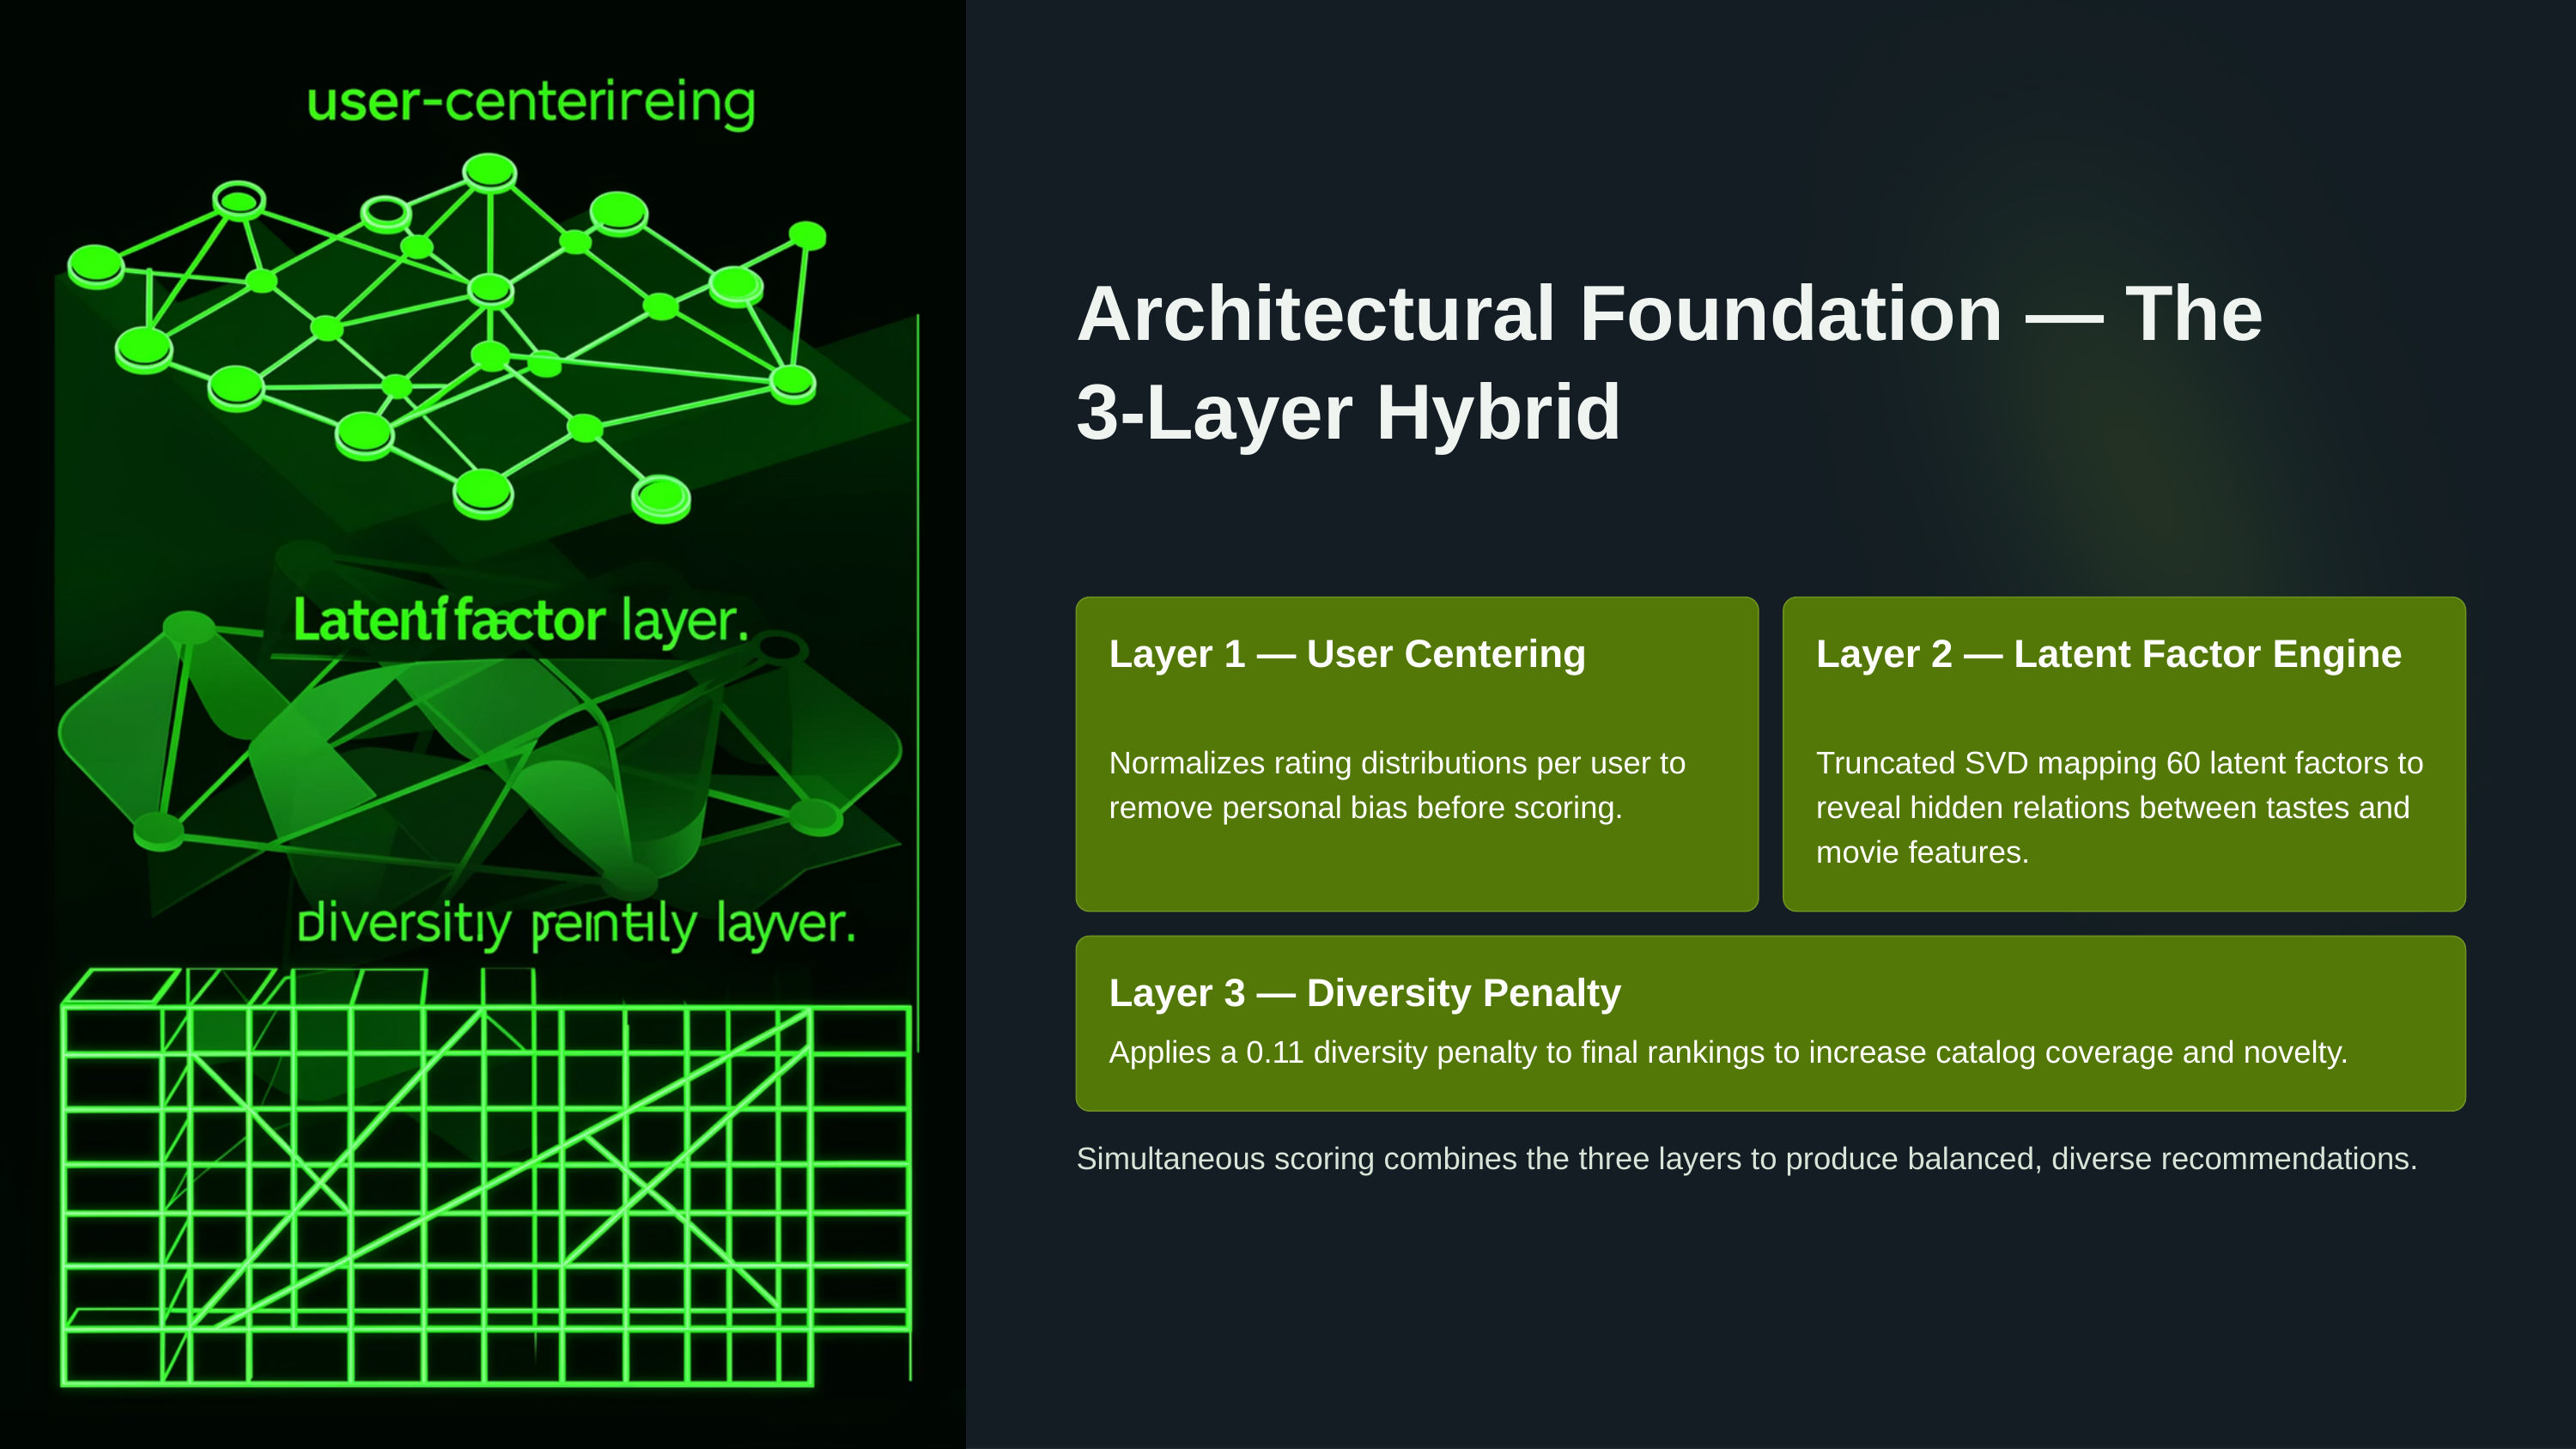

Architectural Foundation — The 3‑Layer Hybrid

Layer 1 — User Centering
Layer 2 — Latent Factor Engine
Normalizes rating distributions per user to remove personal bias before scoring.
Truncated SVD mapping 60 latent factors to reveal hidden relations between tastes and movie features.

Layer 3 — Diversity Penalty
Applies a 0.11 diversity penalty to final rankings to increase catalog coverage and novelty.
Simultaneous scoring combines the three layers to produce balanced, diverse recommendations.